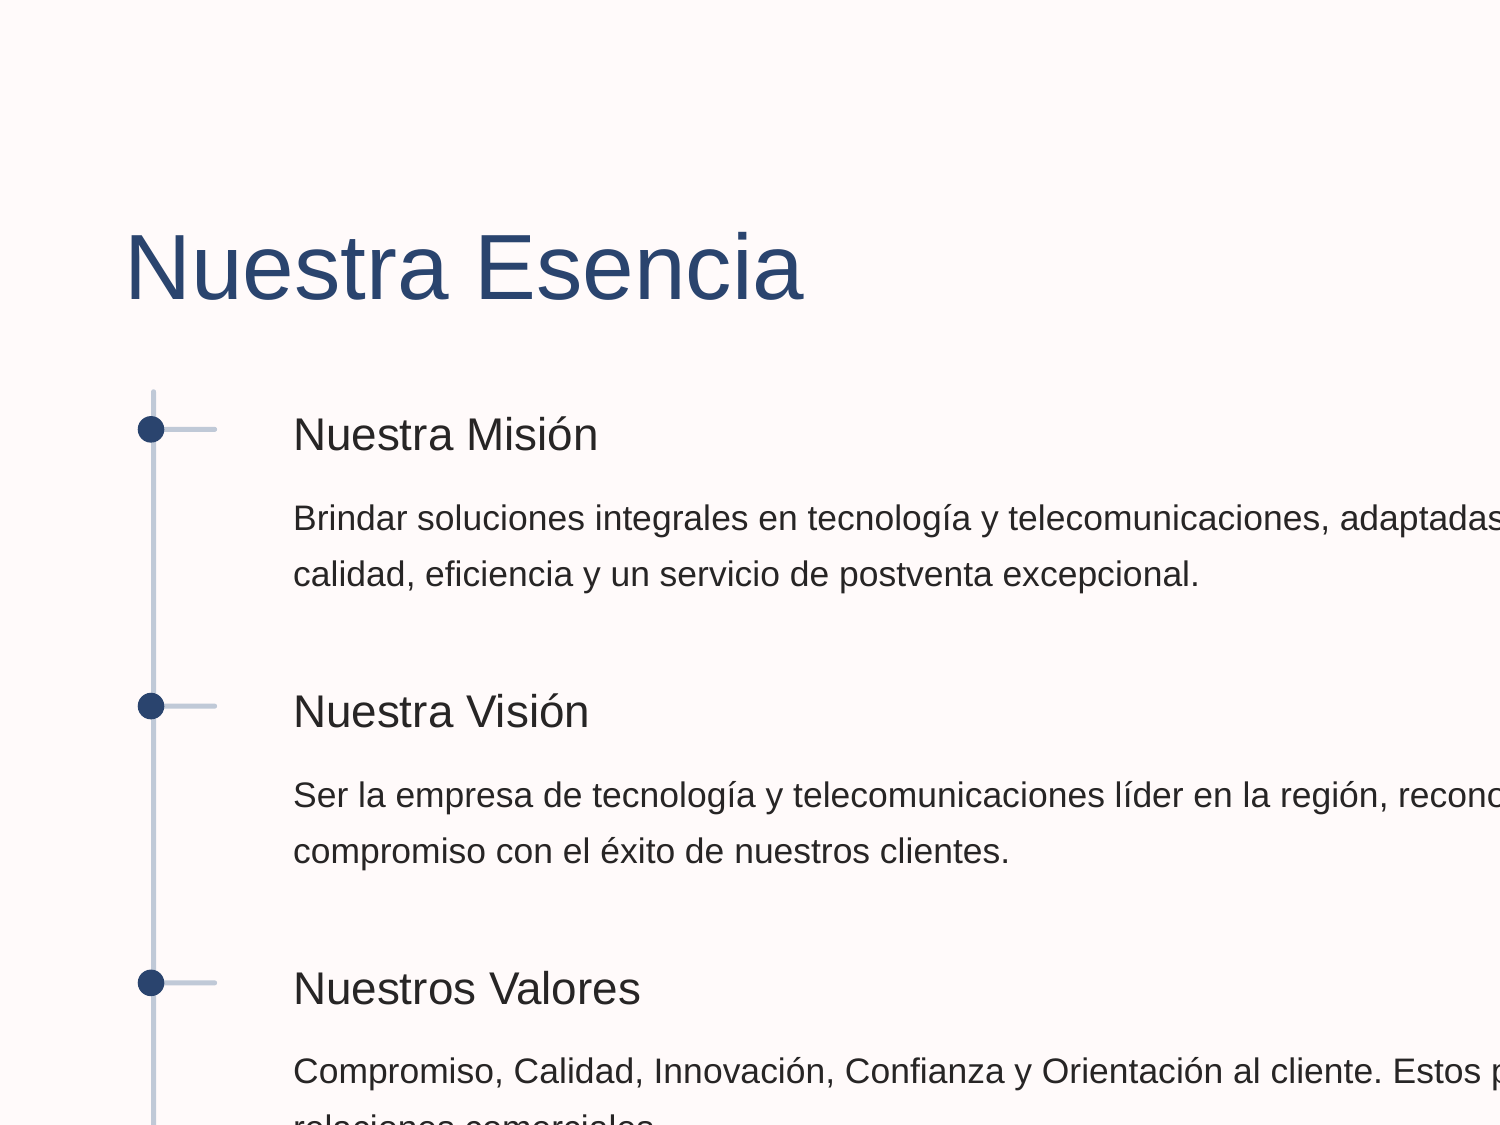

Nuestra Esencia

Nuestra Misión

Brindar soluciones integrales en tecnología y telecomunicaciones, adaptadas a las necesidades de cada cliente, garantizando calidad, eficiencia y un servicio de postventa excepcional.
Nuestra Visión

Ser la empresa de tecnología y telecomunicaciones líder en la región, reconocida por nuestra innovación, confiabilidad y el compromiso con el éxito de nuestros clientes.
Nuestros Valores

Compromiso, Calidad, Innovación, Confianza y Orientación al cliente. Estos pilares guían cada uno de nuestros proyectos y relaciones comerciales.